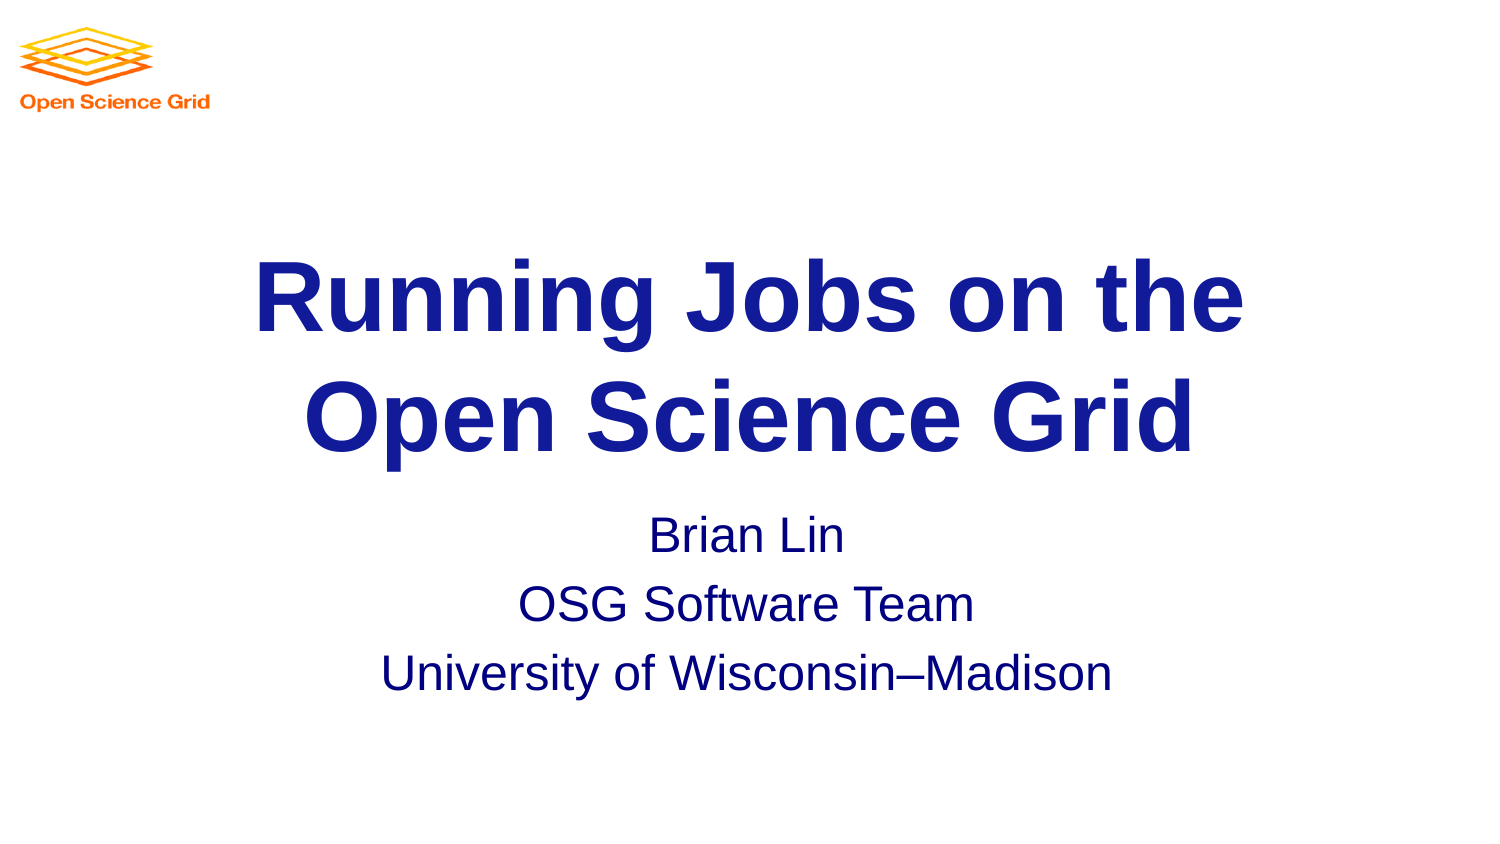

# Running Jobs on the Open Science Grid
Brian Lin
OSG Software Team
University of Wisconsin–Madison